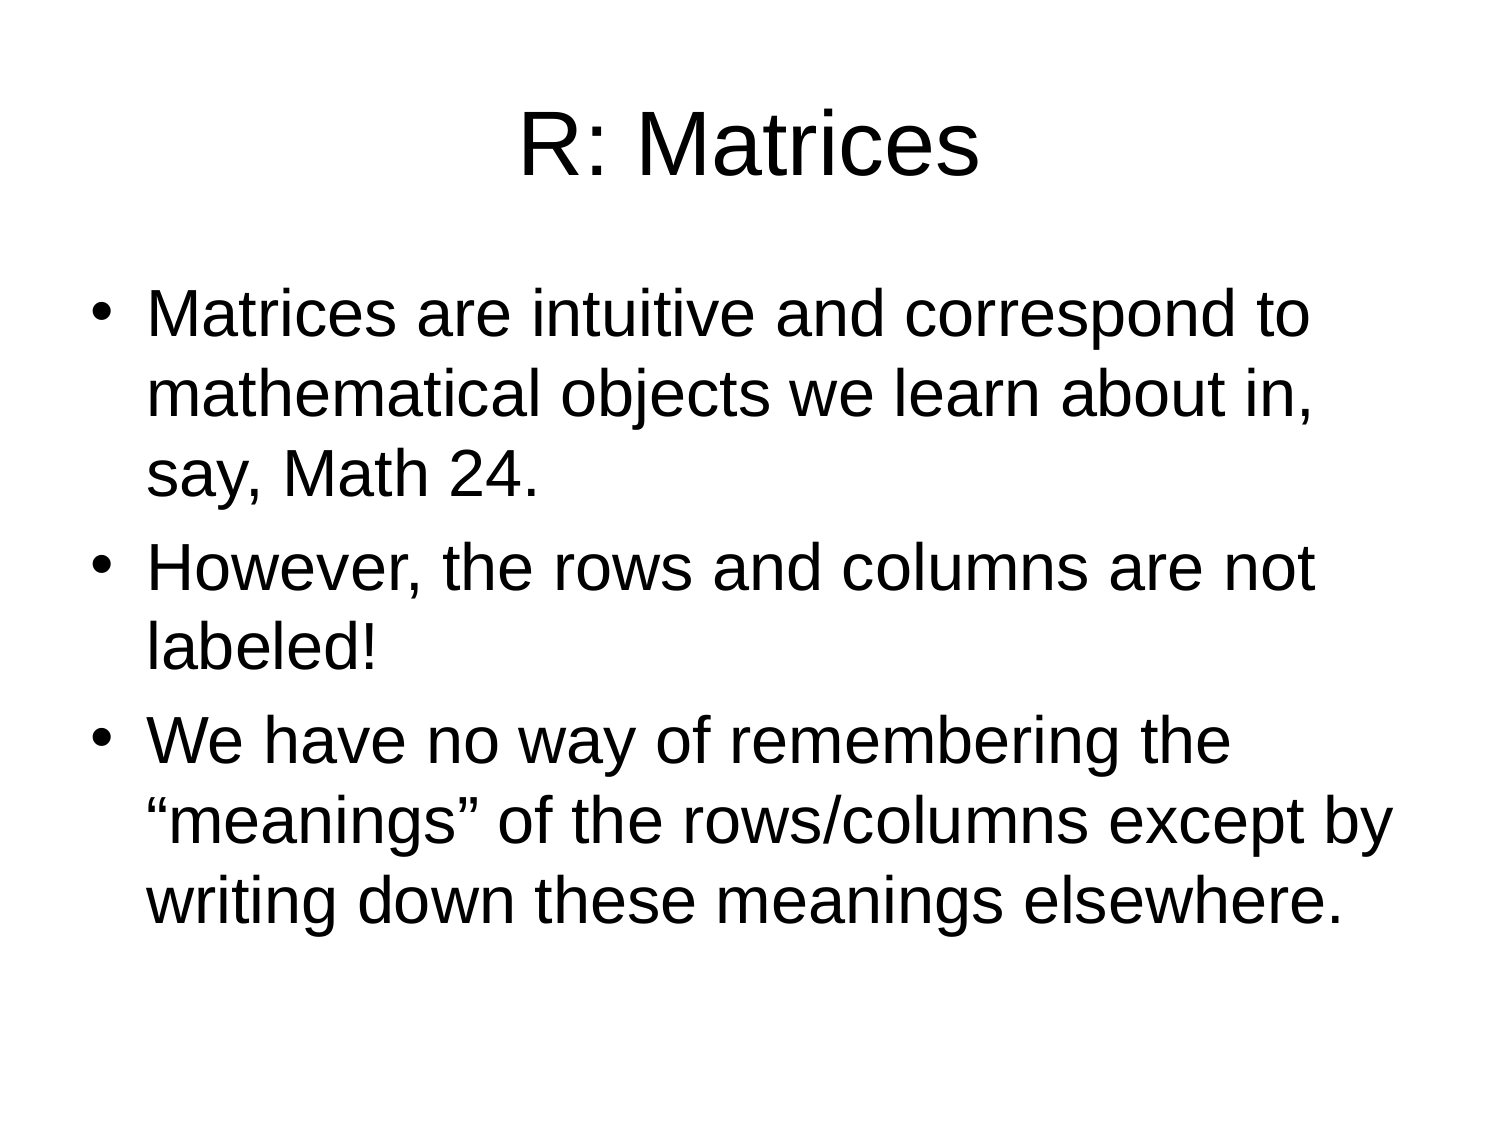

# R: Matrices
Matrices are intuitive and correspond to mathematical objects we learn about in, say, Math 24.
However, the rows and columns are not labeled!
We have no way of remembering the “meanings” of the rows/columns except by writing down these meanings elsewhere.